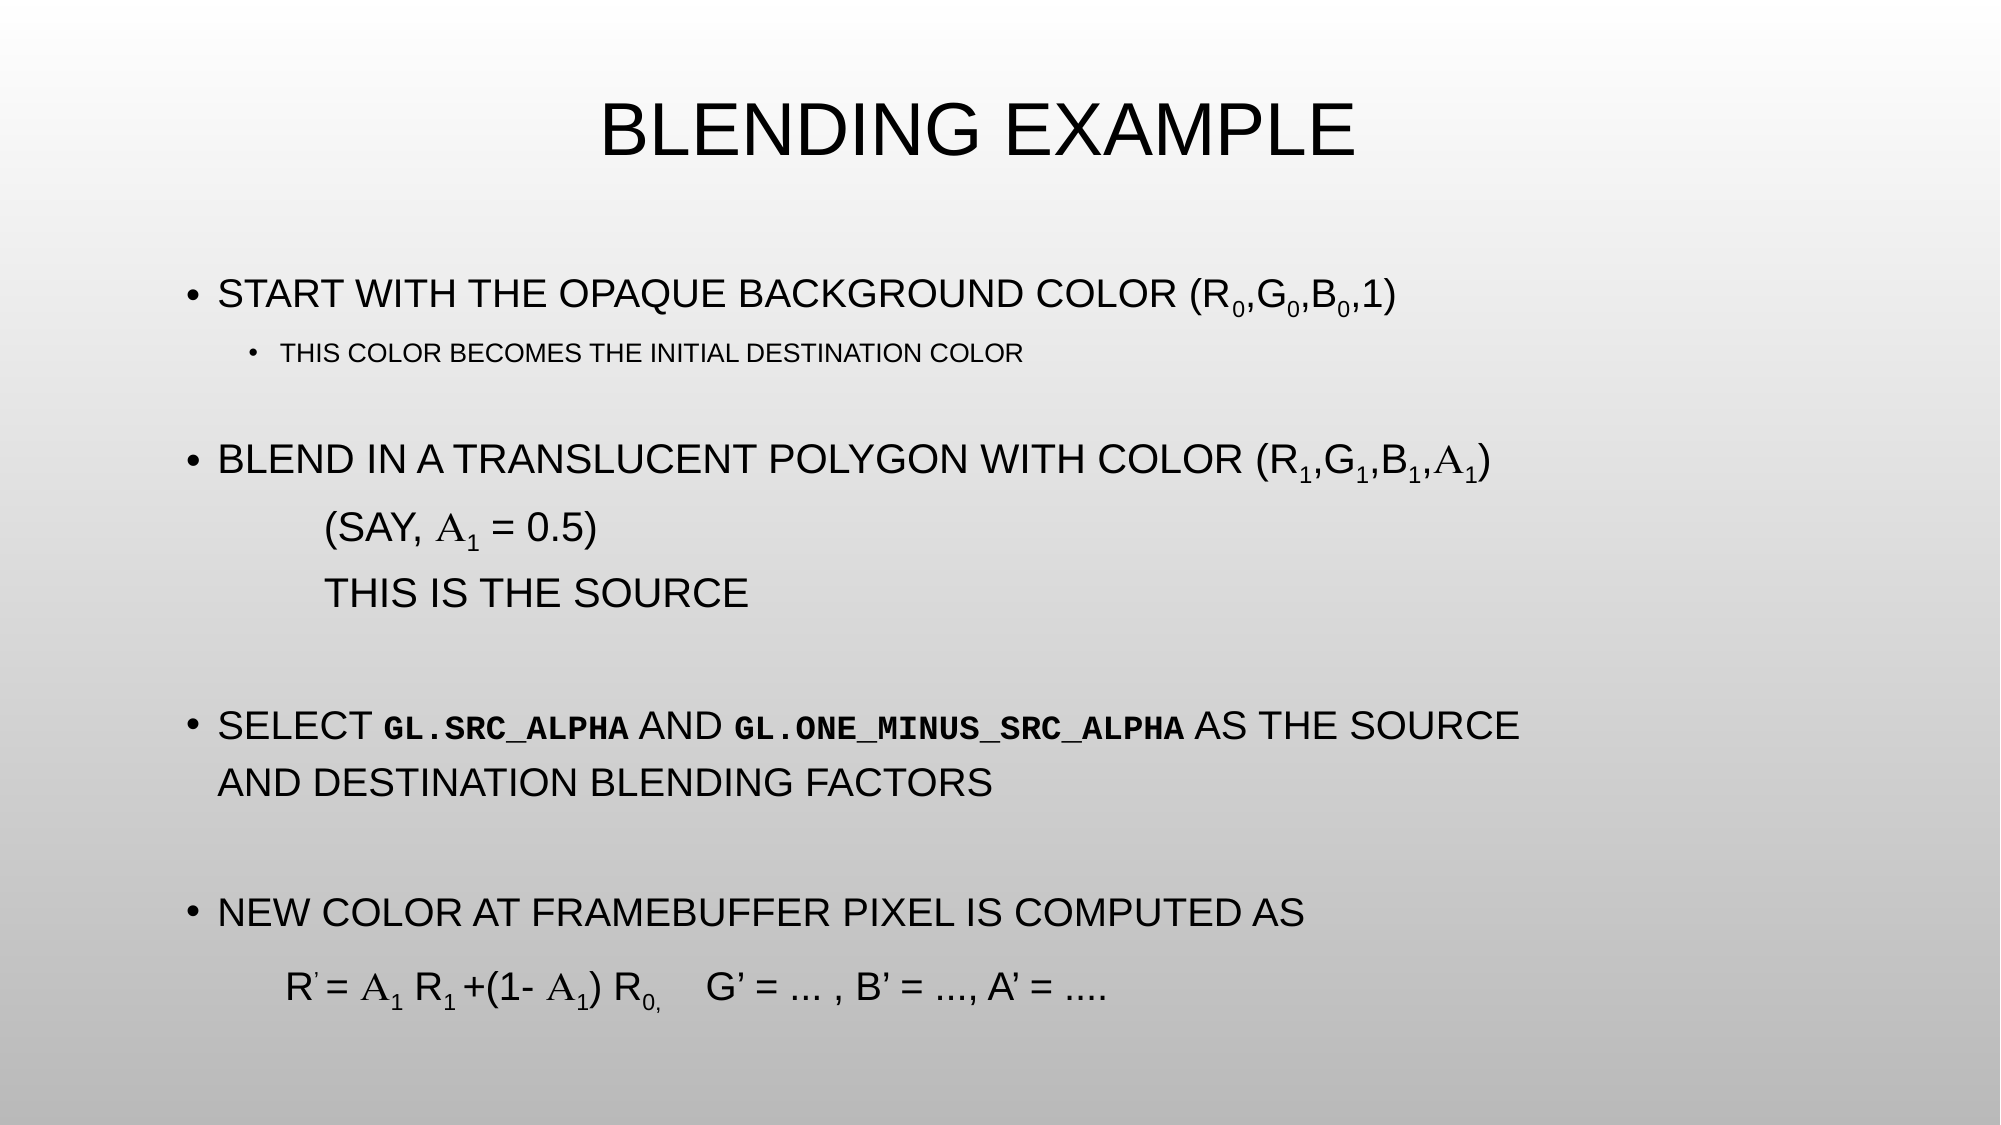

# Blending Example
Start with the opaque background color (R0,G0,B0,1)
This color becomes the initial destination color
Blend in a translucent polygon with color (R1,G1,B1,α1)
	(say, α1 = 0.5)
	This is the source
Select gl.SRC_ALPHA and gl.ONE_MINUS_SRC_ALPHA as the source and destination blending factors
New color at framebuffer pixel is computed as
         R’ = α1 R1 +(1- α1) R0,    G’ = ... , B’ = ..., A’ = ....